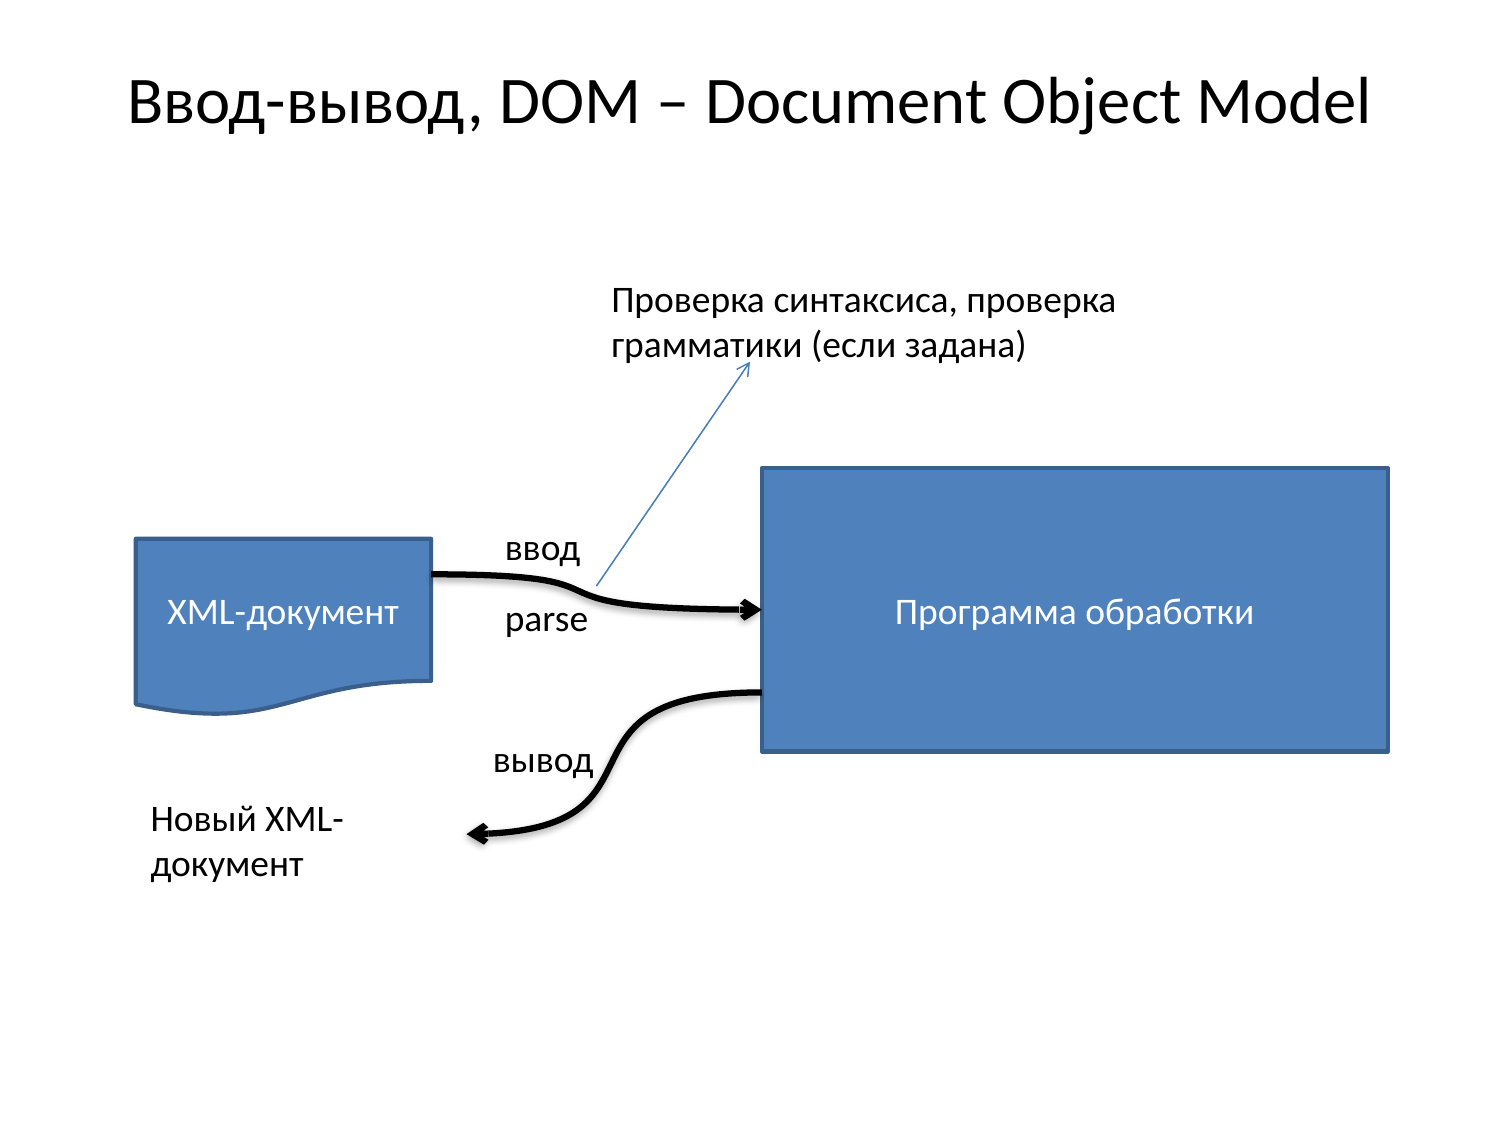

# Ввод-вывод, DOM – Document Object Model
Проверка синтаксиса, проверка грамматики (если задана)

Программа обработки
ввод
XML-документ
parse
вывод
Новый XML-документ